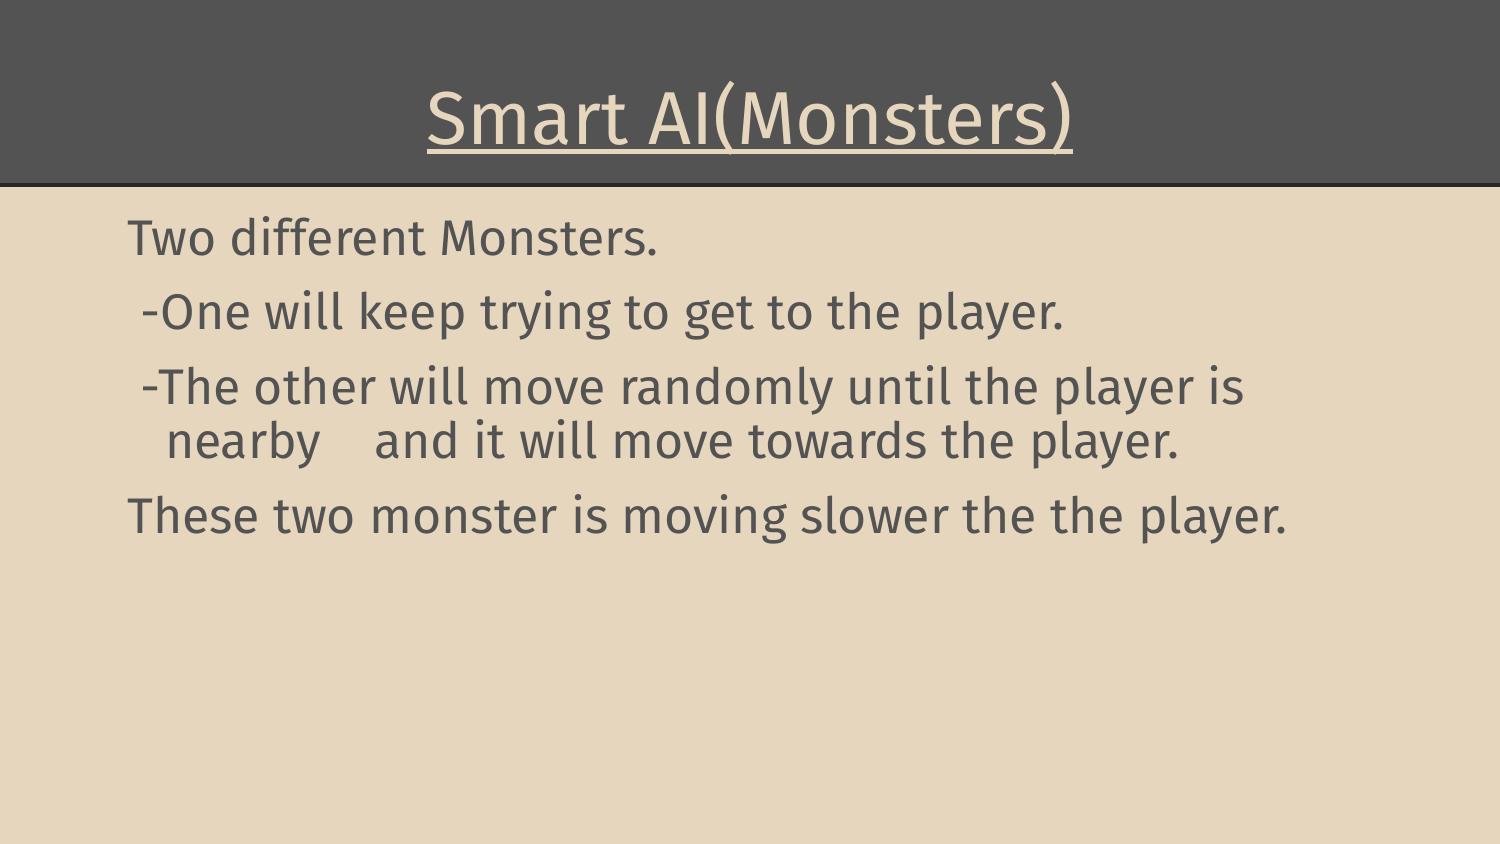

# Smart AI(Monsters)
Two different Monsters.
 -One will keep trying to get to the player.
 -The other will move randomly until the player is nearby    and it will move towards the player.
These two monster is moving slower the the player.